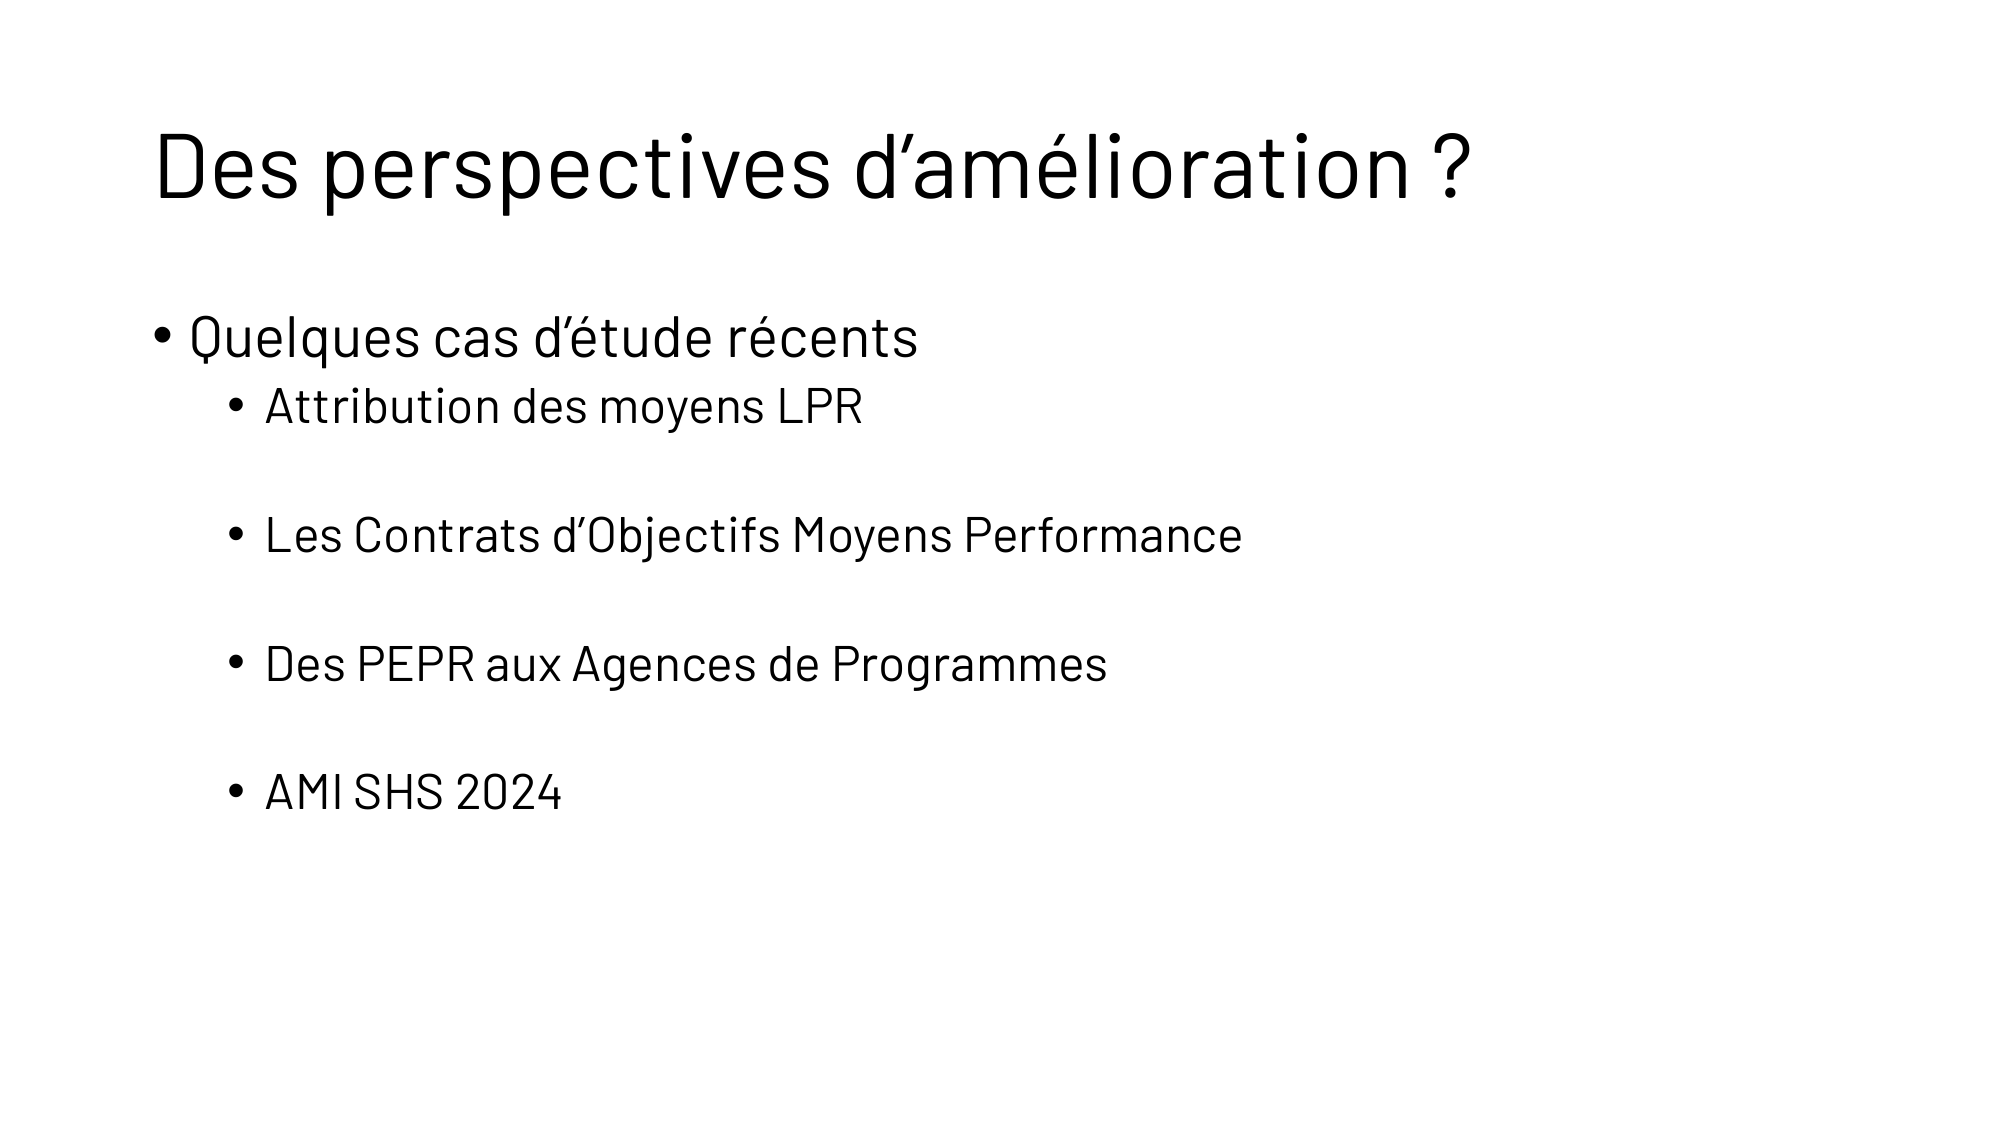

# Des perspectives d’amélioration ?
Quelques cas d’étude récents
Attribution des moyens LPR

Les Contrats d’Objectifs Moyens Performance

Des PEPR aux Agences de Programmes

AMI SHS 2024